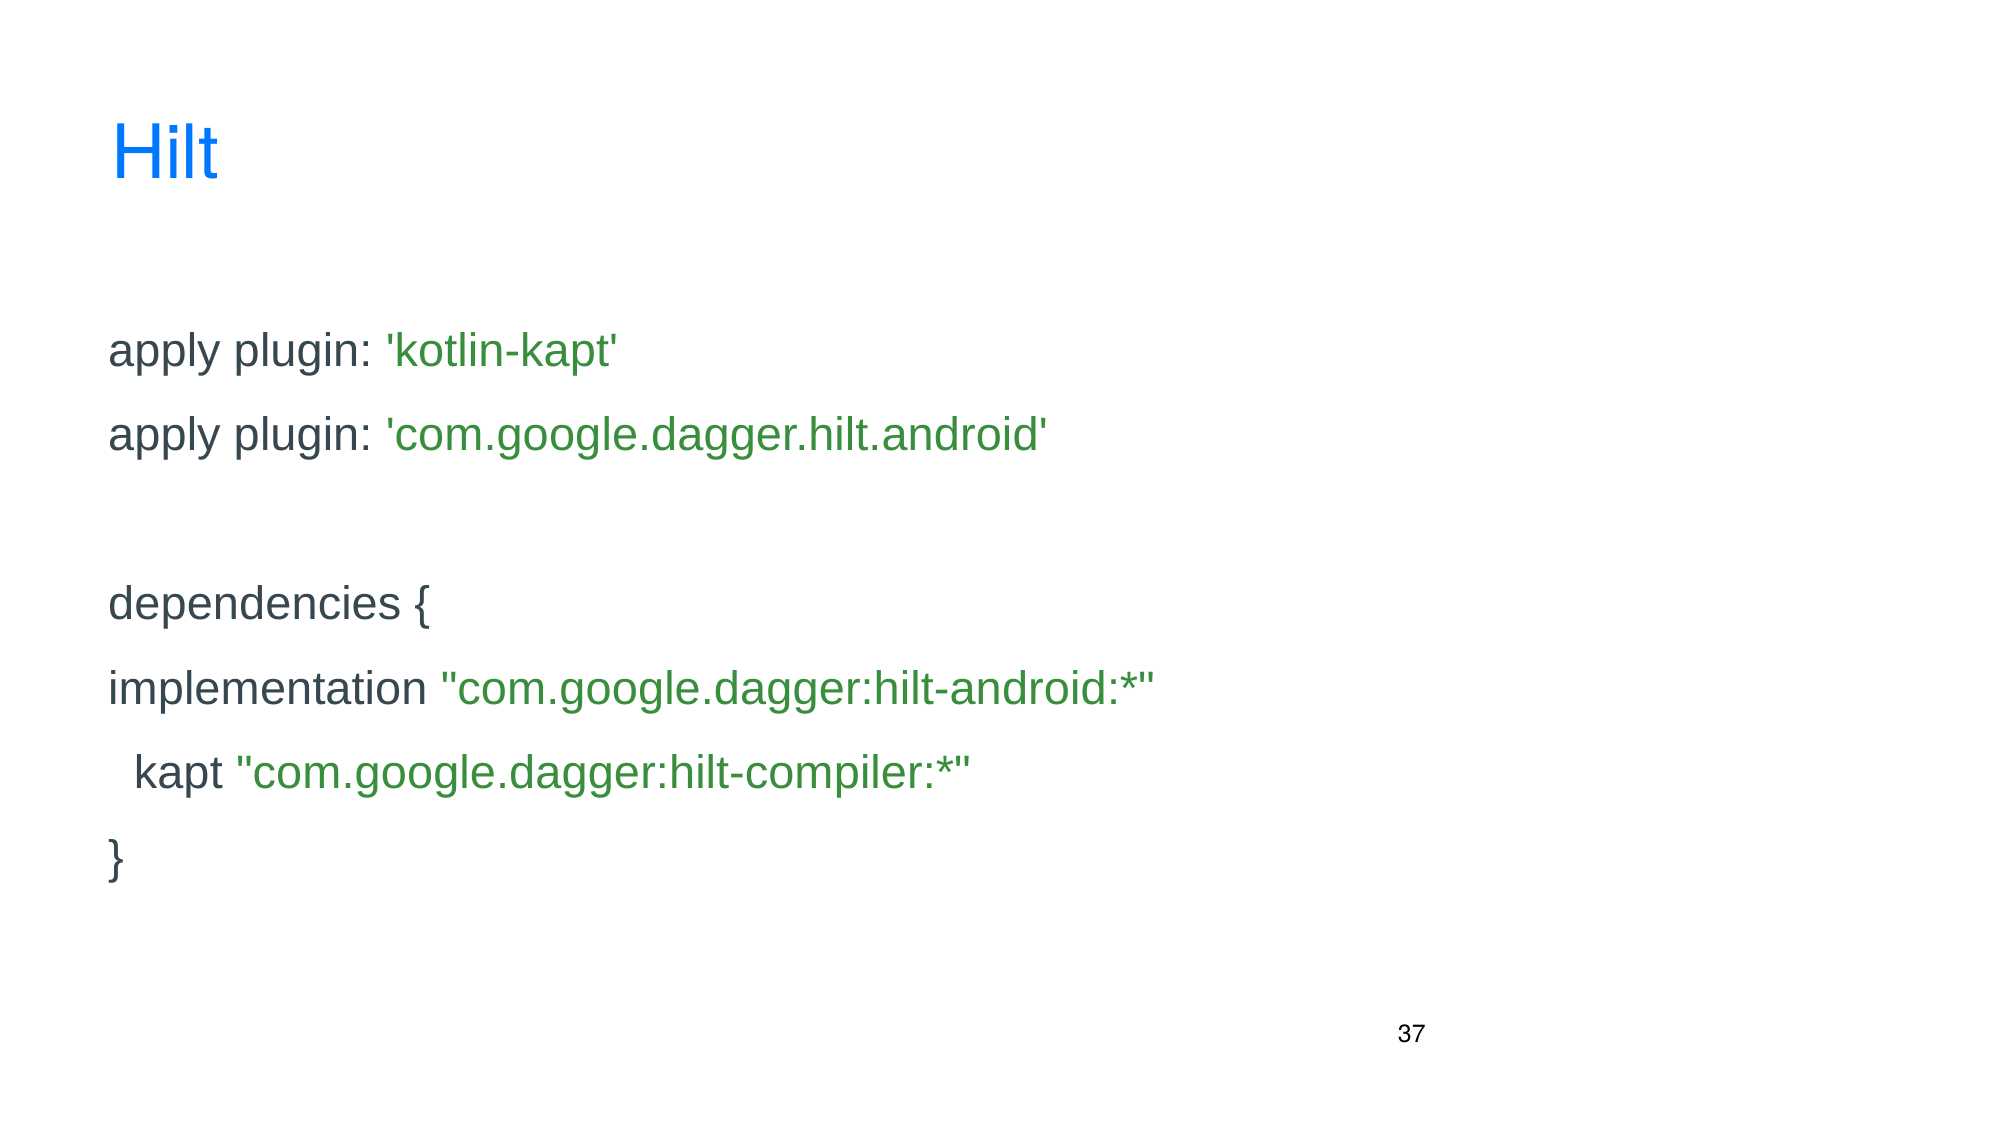

# Hilt
apply plugin: 'kotlin-kapt'
apply plugin: 'com.google.dagger.hilt.android'

dependencies {
implementation "com.google.dagger:hilt-android:*"
  kapt "com.google.dagger:hilt-compiler:*"
}

37